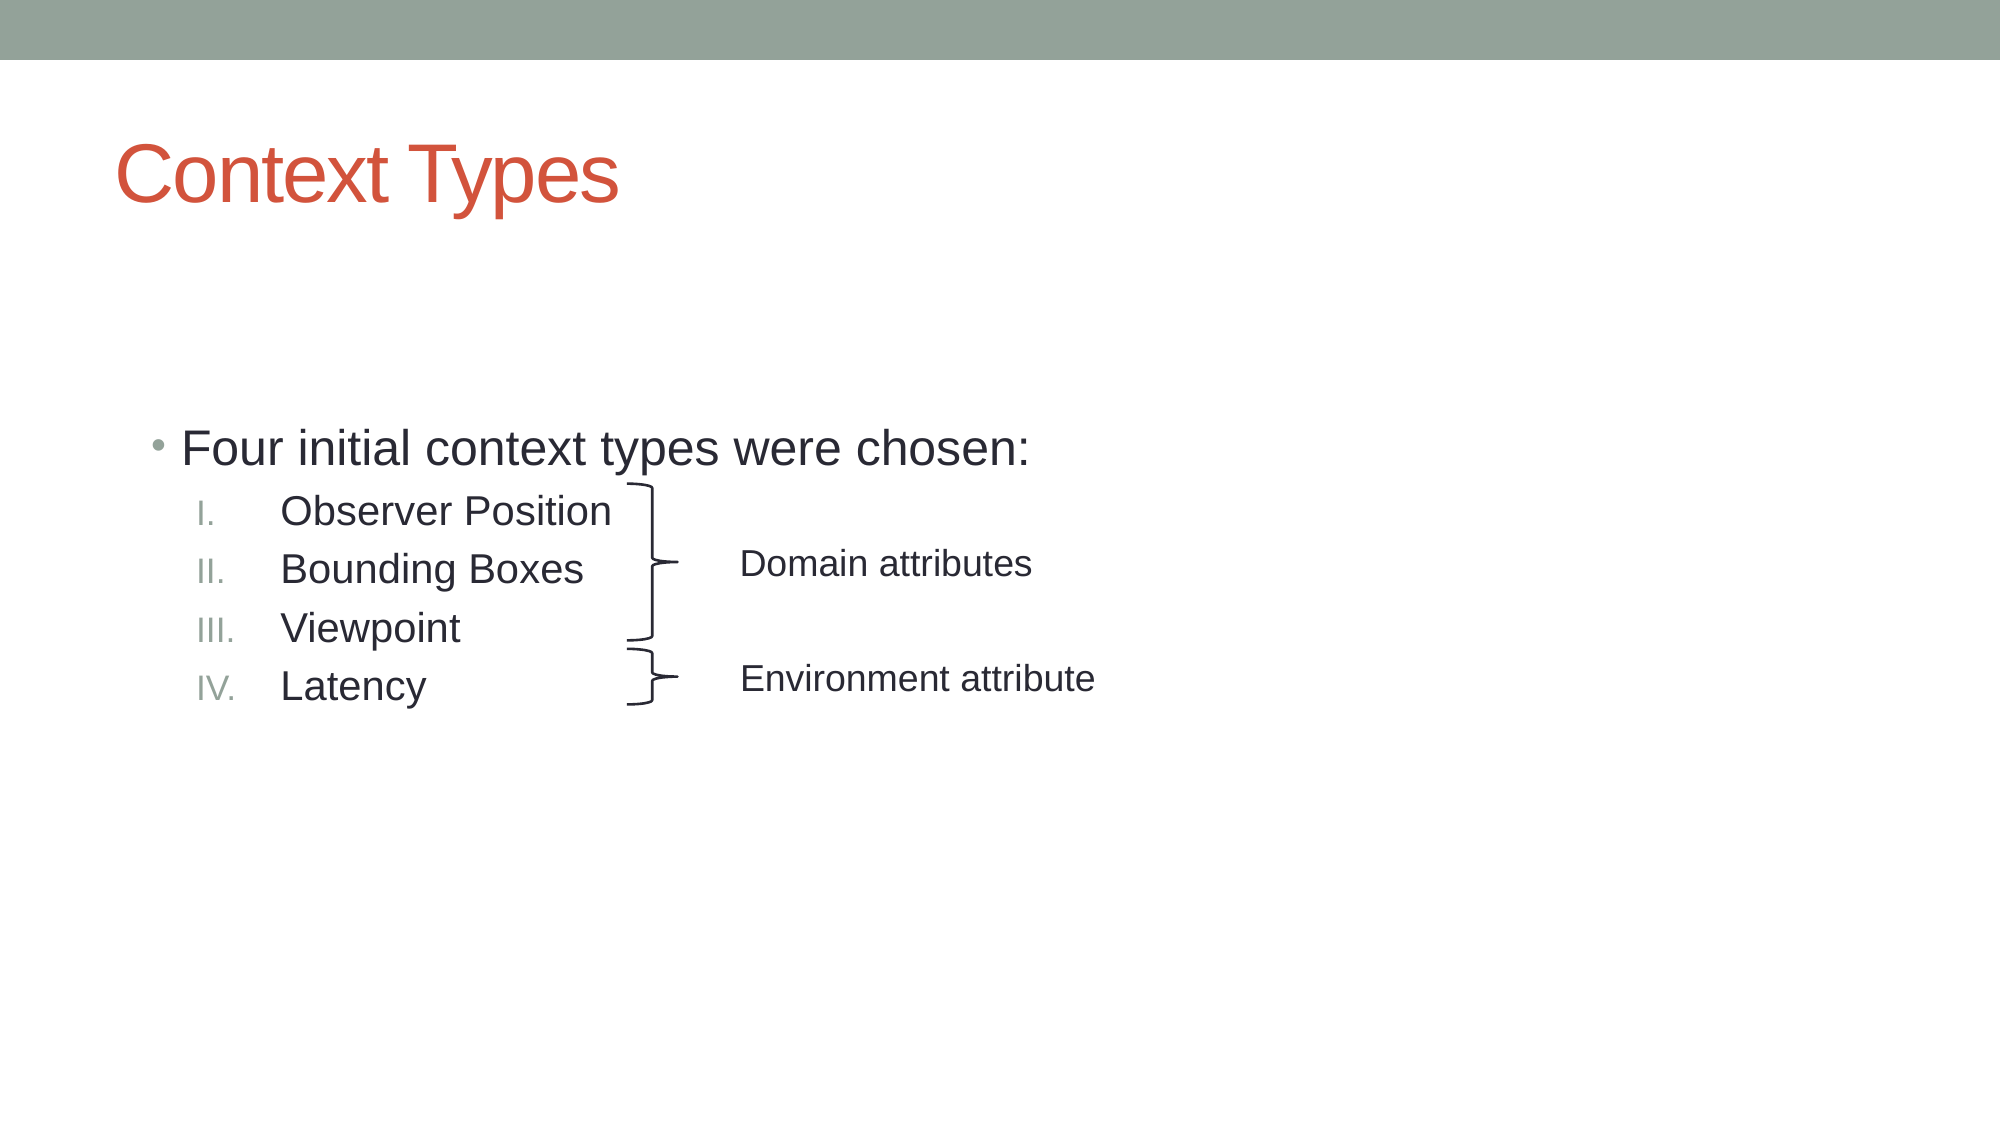

# Context Types
Four initial context types were chosen:
Observer Position
Bounding Boxes
Viewpoint
Latency

Domain attributes
Environment attribute